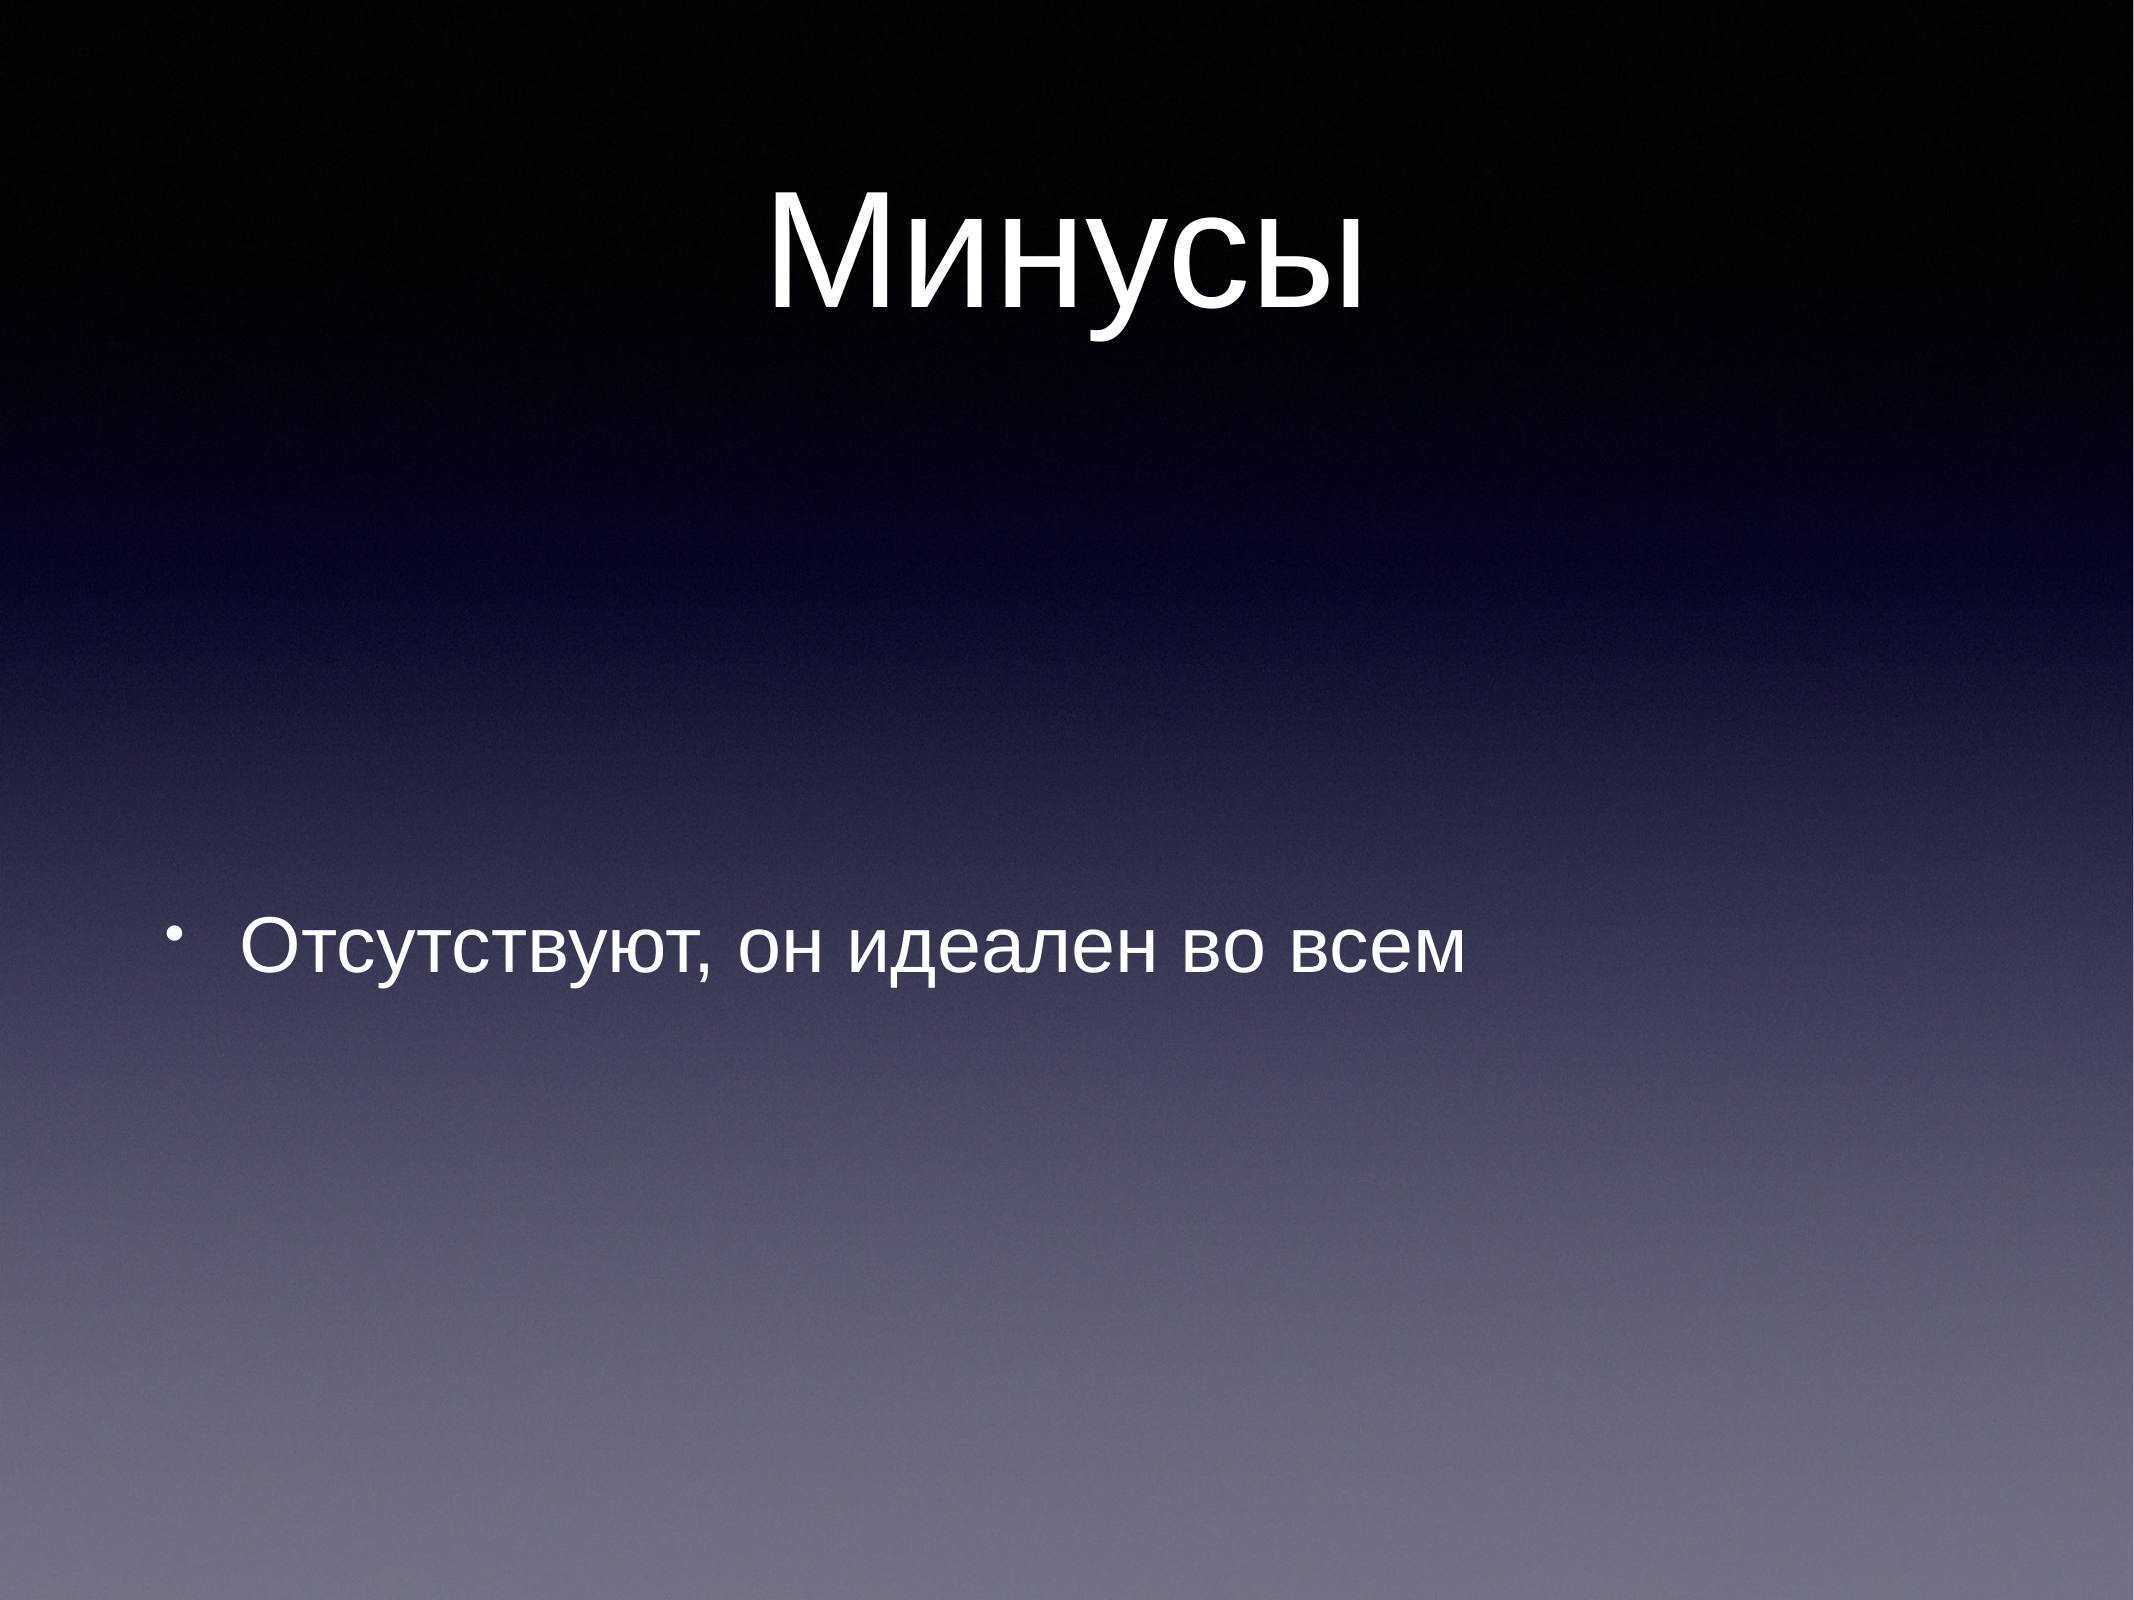

# Минусы
Отсутствуют, он идеален во всем